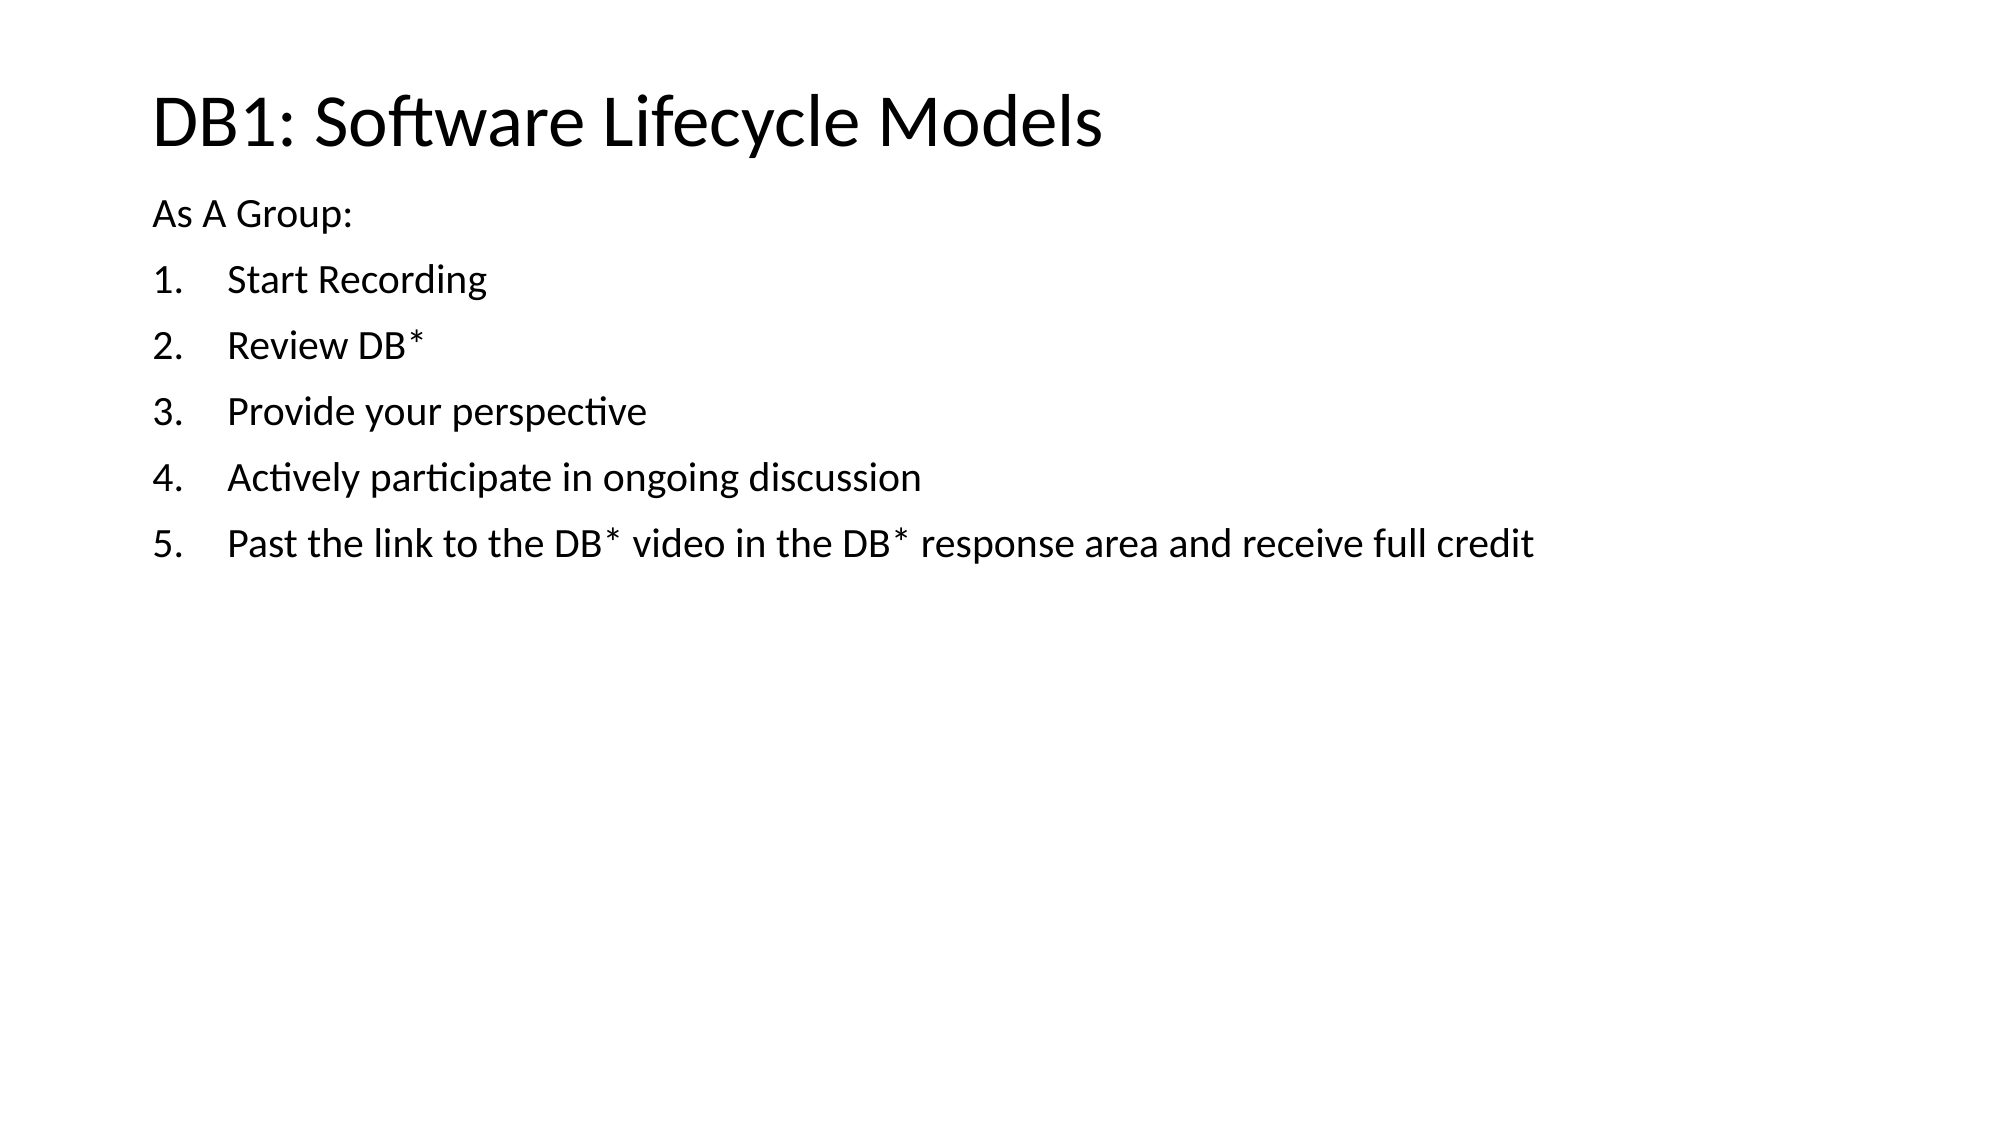

# DB1: Software Lifecycle Models
As A Group:
Start Recording
Review DB*
Provide your perspective
Actively participate in ongoing discussion
Past the link to the DB* video in the DB* response area and receive full credit